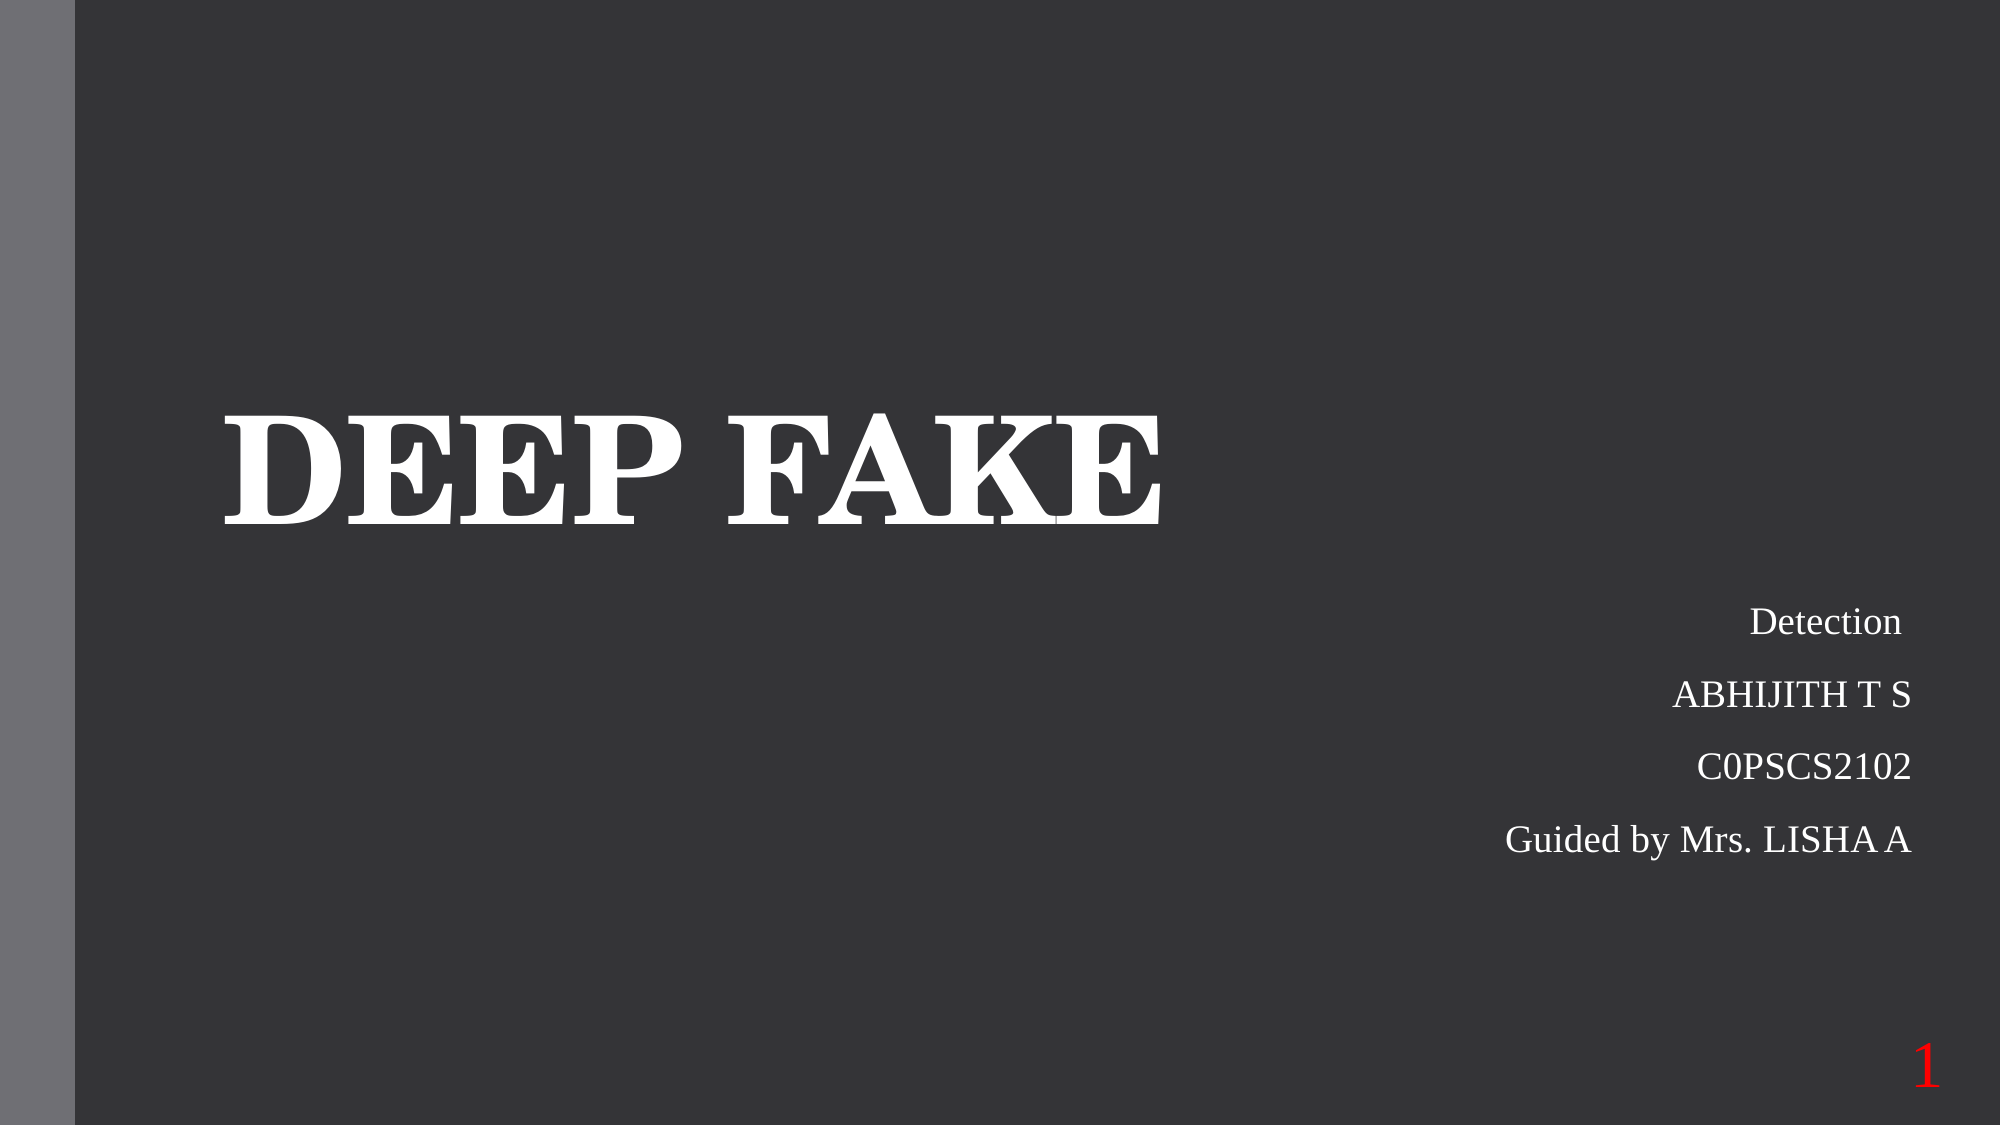

# DEEP FAKE
Detection
ABHIJITH T S
C0PSCS2102
Guided by Mrs. LISHA A
1